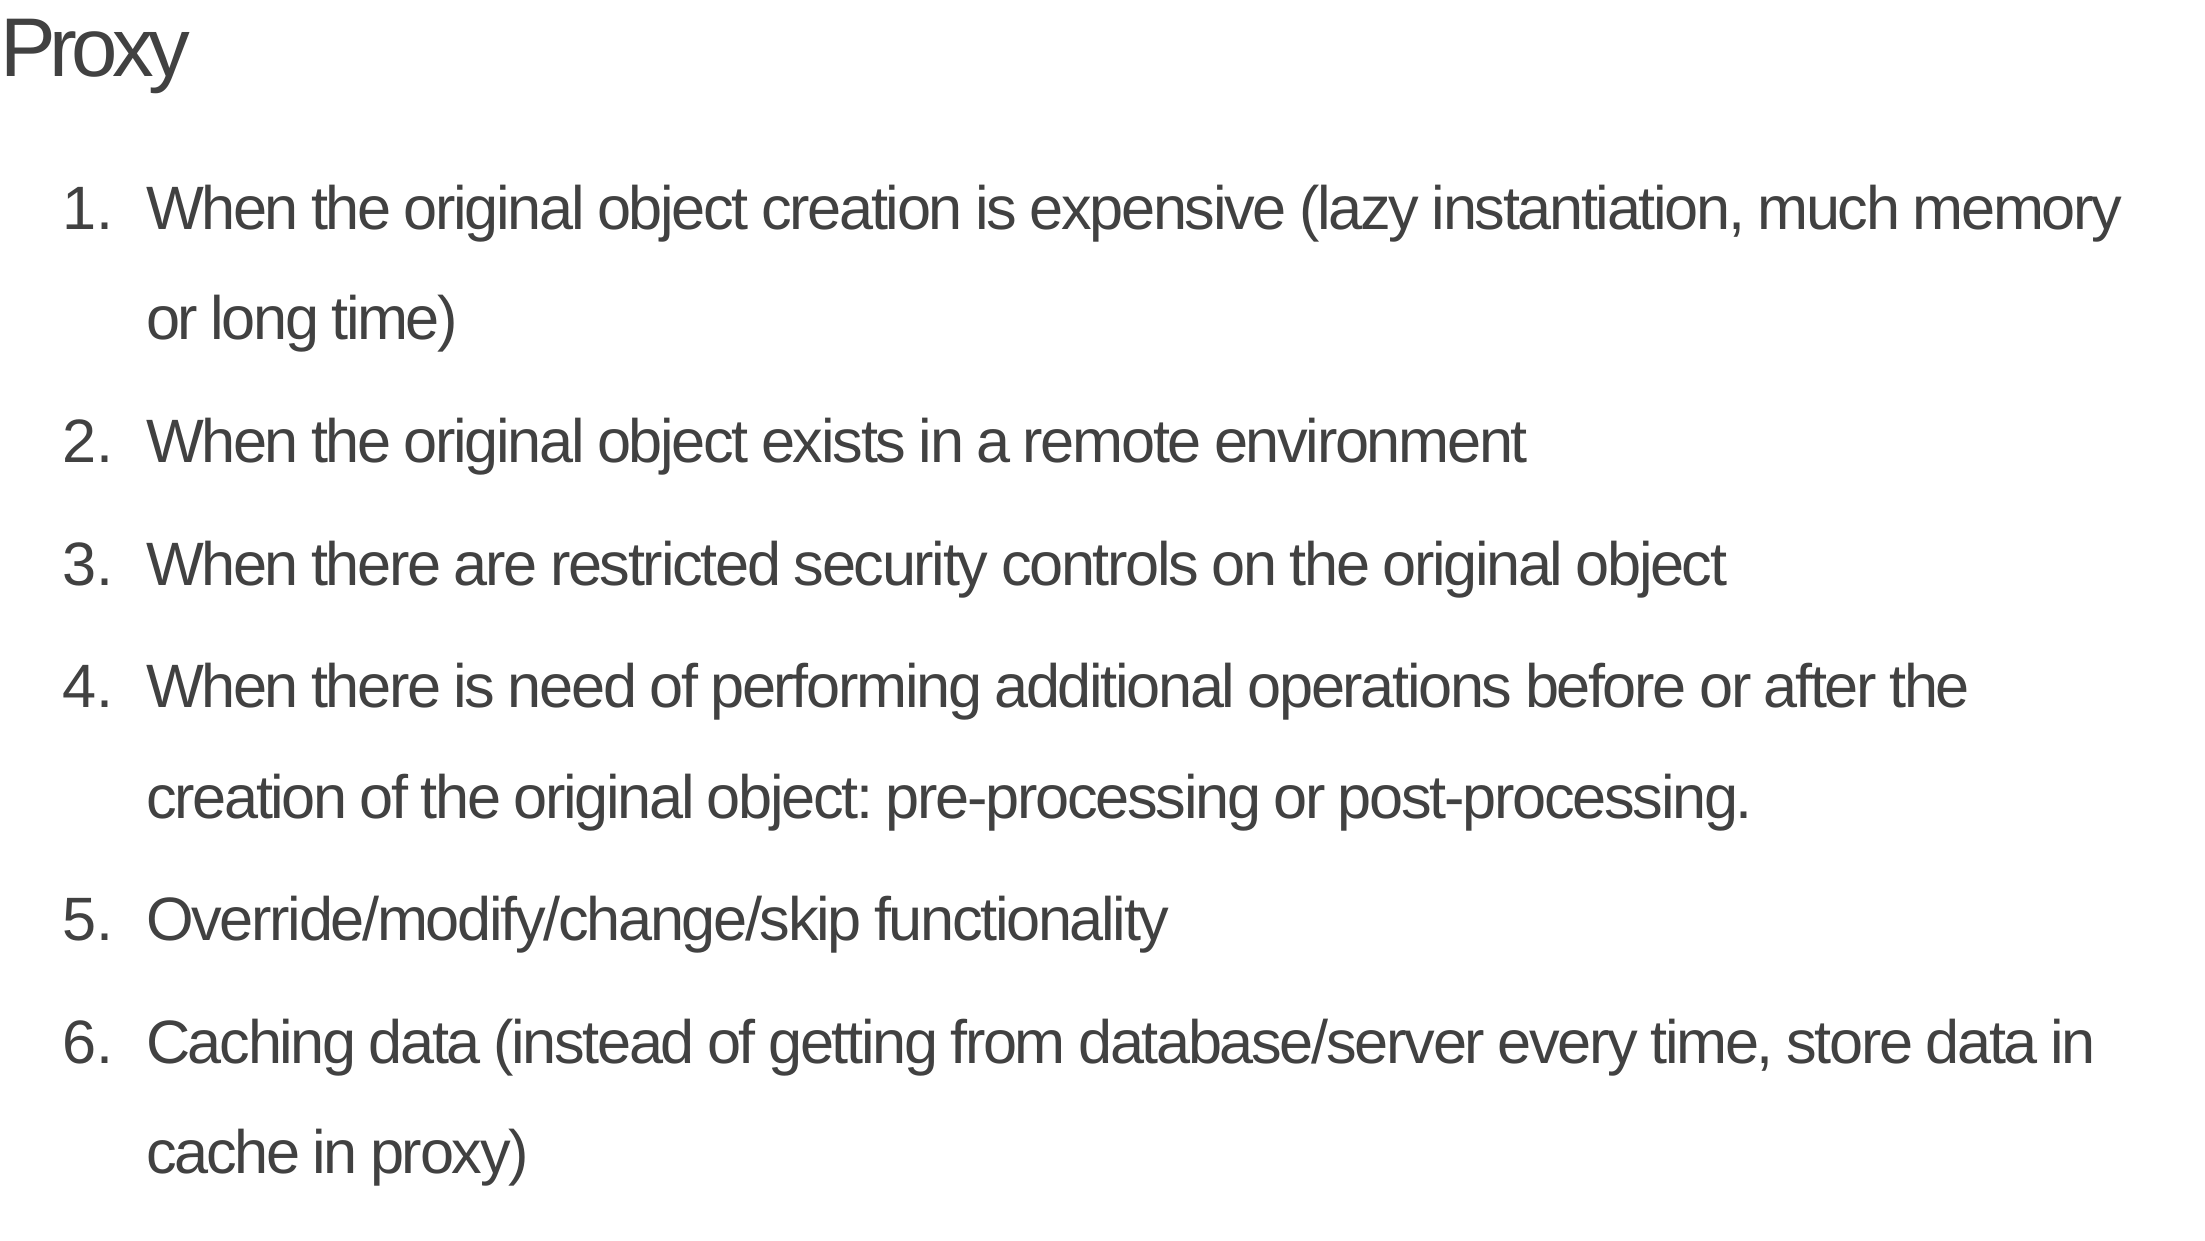

# Proxy
When the original object creation is expensive (lazy instantiation, much memory or long time)
When the original object exists in a remote environment
When there are restricted security controls on the original object
When there is need of performing additional operations before or after the creation of the original object: pre-processing or post-processing.
Override/modify/change/skip functionality
Caching data (instead of getting from database/server every time, store data in cache in proxy)